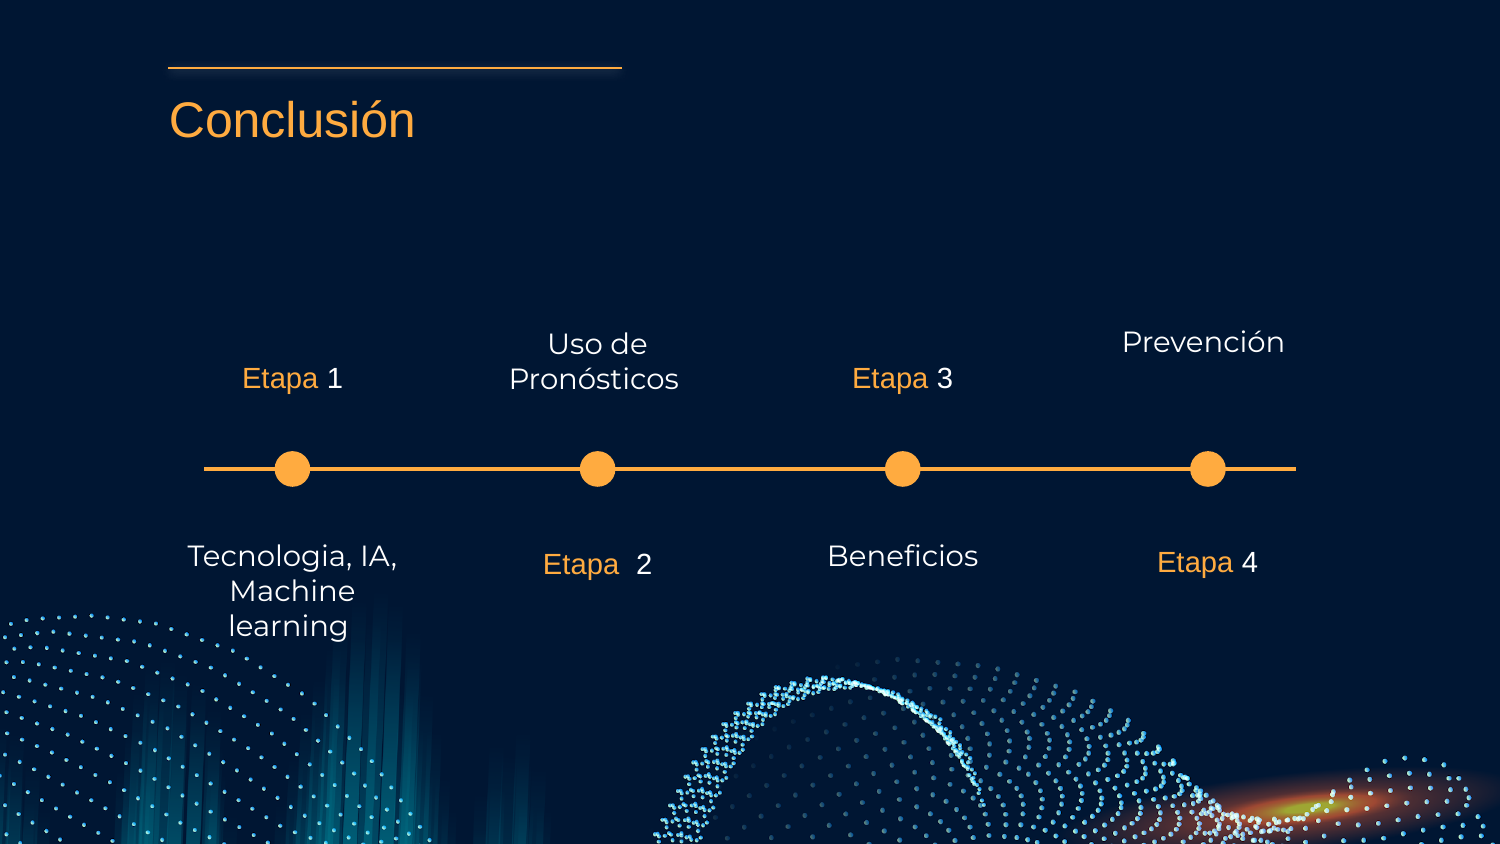

# Conclusión
Prevención
Uso de Pronósticos
Etapa 1
Etapa 3

Tecnologia, IA, Machine learning
Beneficios

Etapa 4
Etapa  2